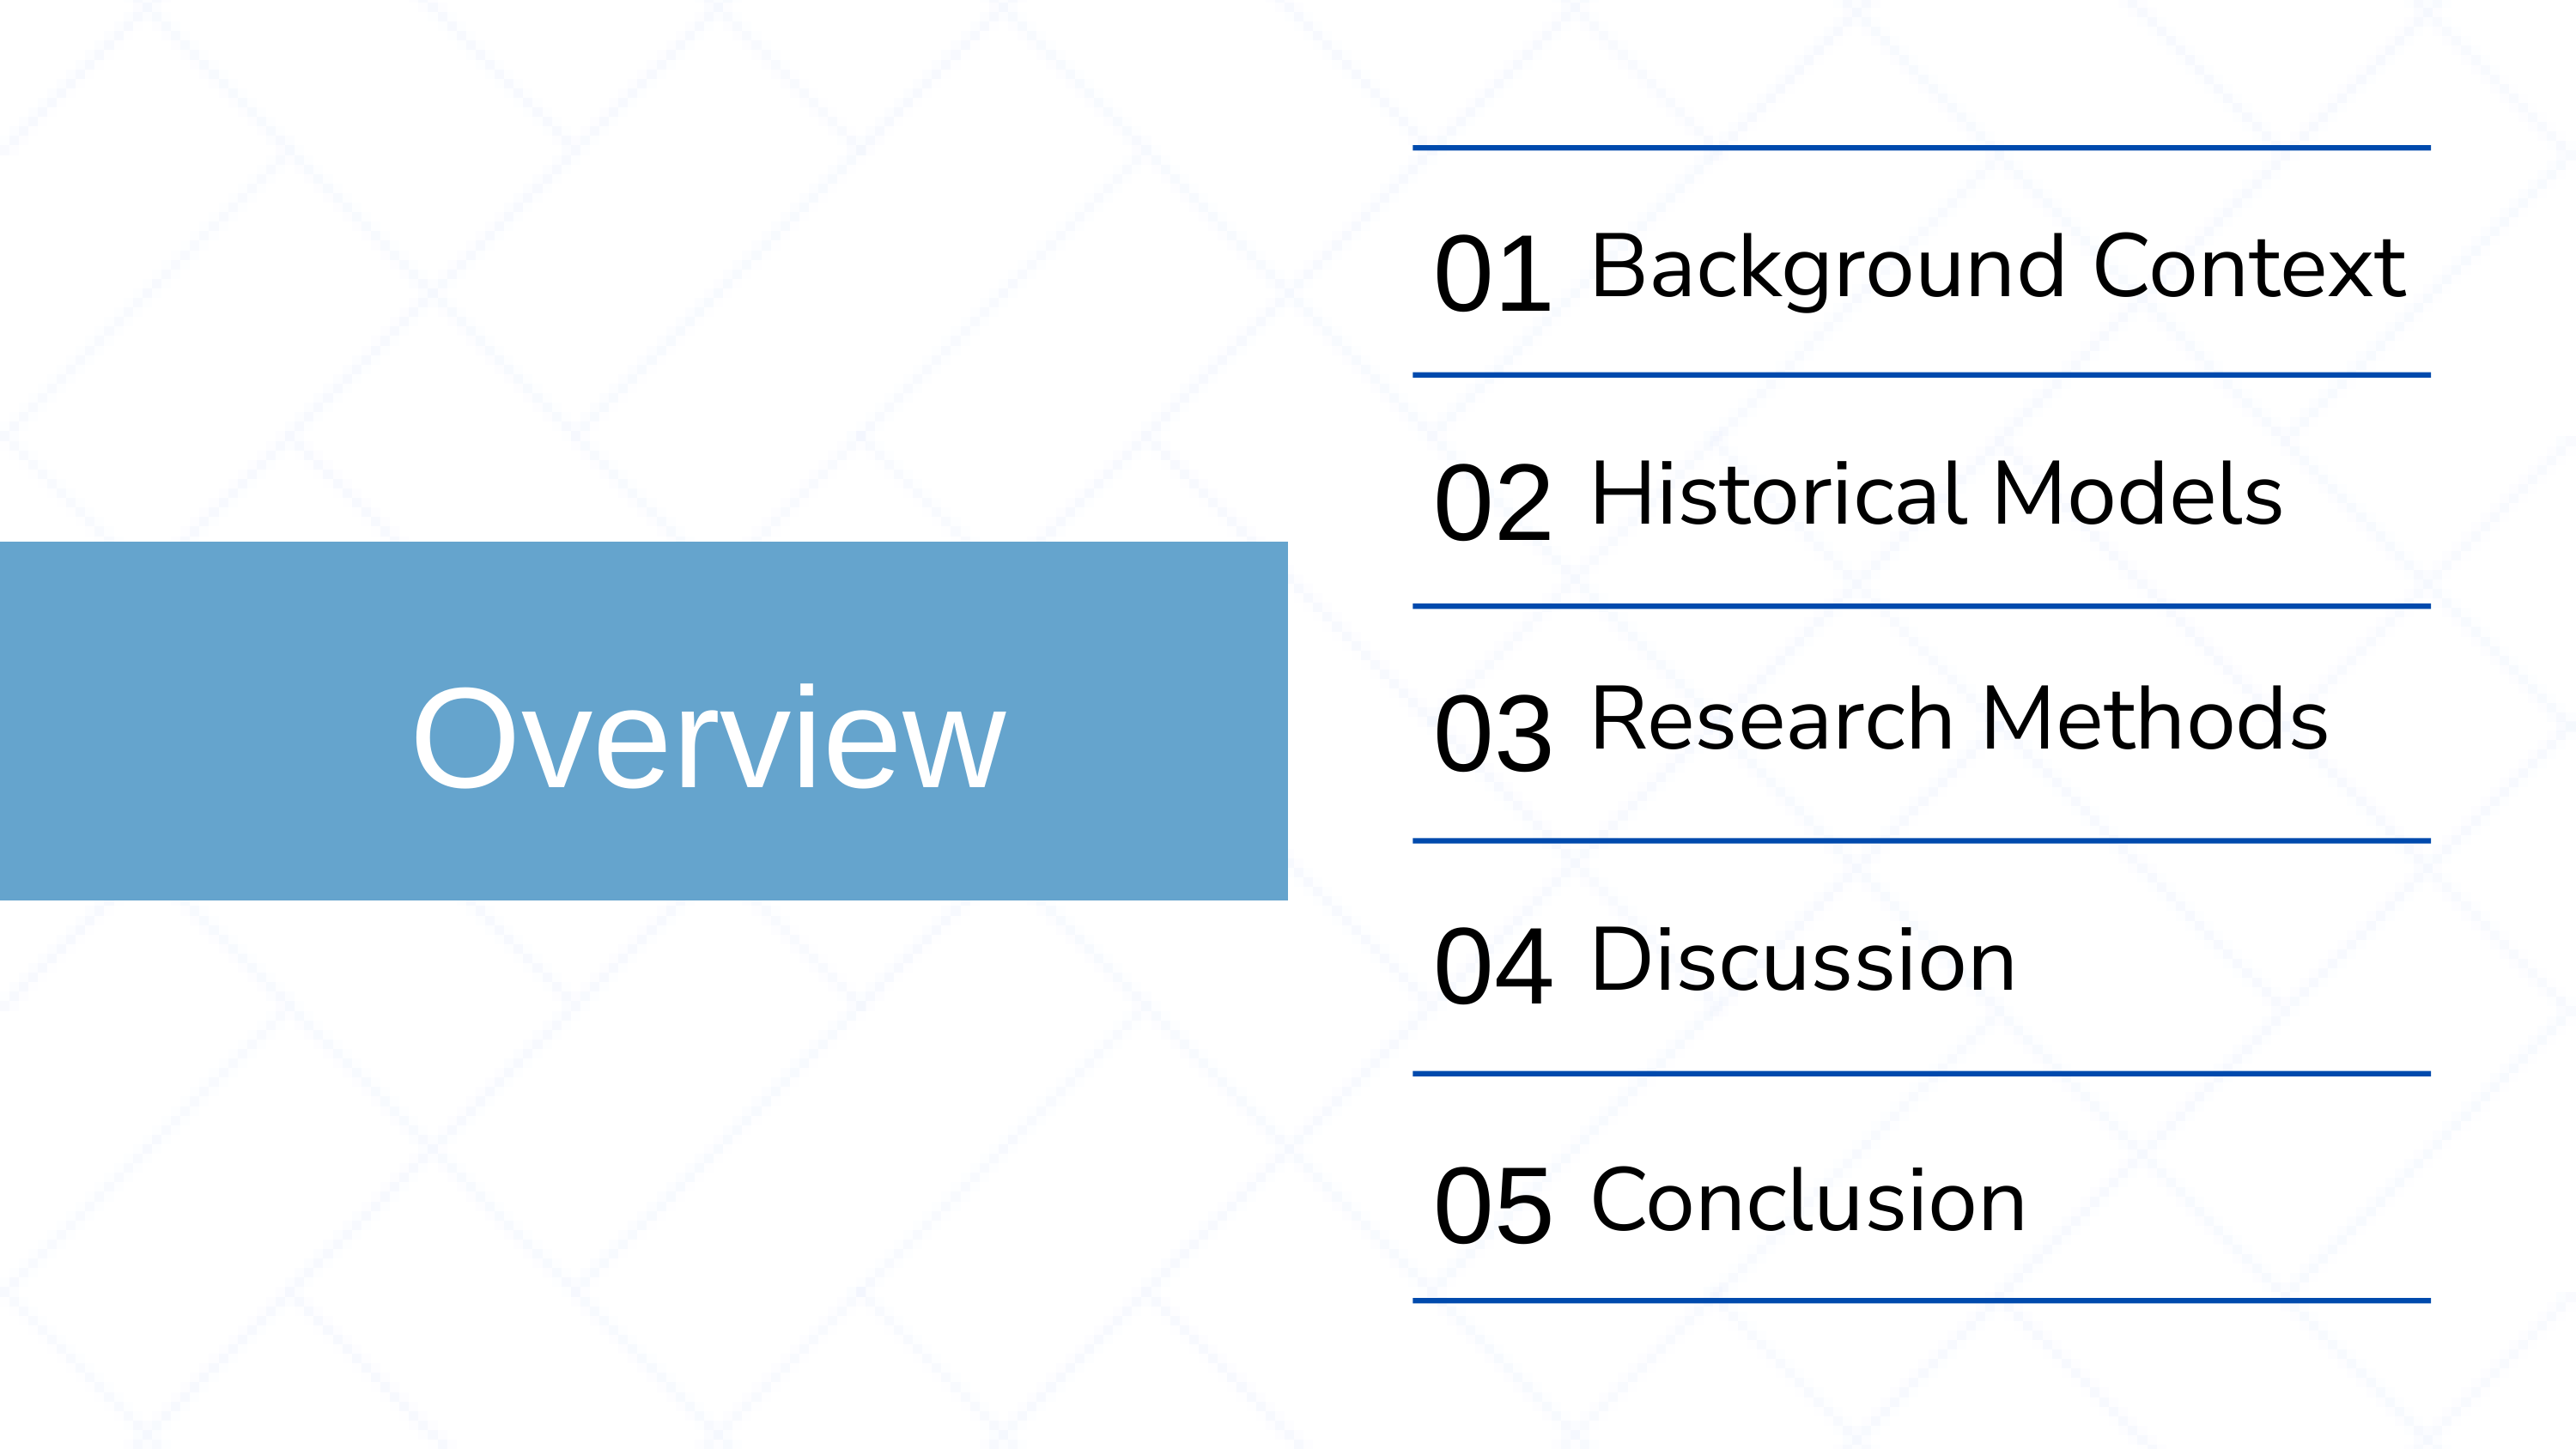

01
Background Context

02
Historical Models

Overview
03
Research Methods

04
Discussion

05
Conclusion